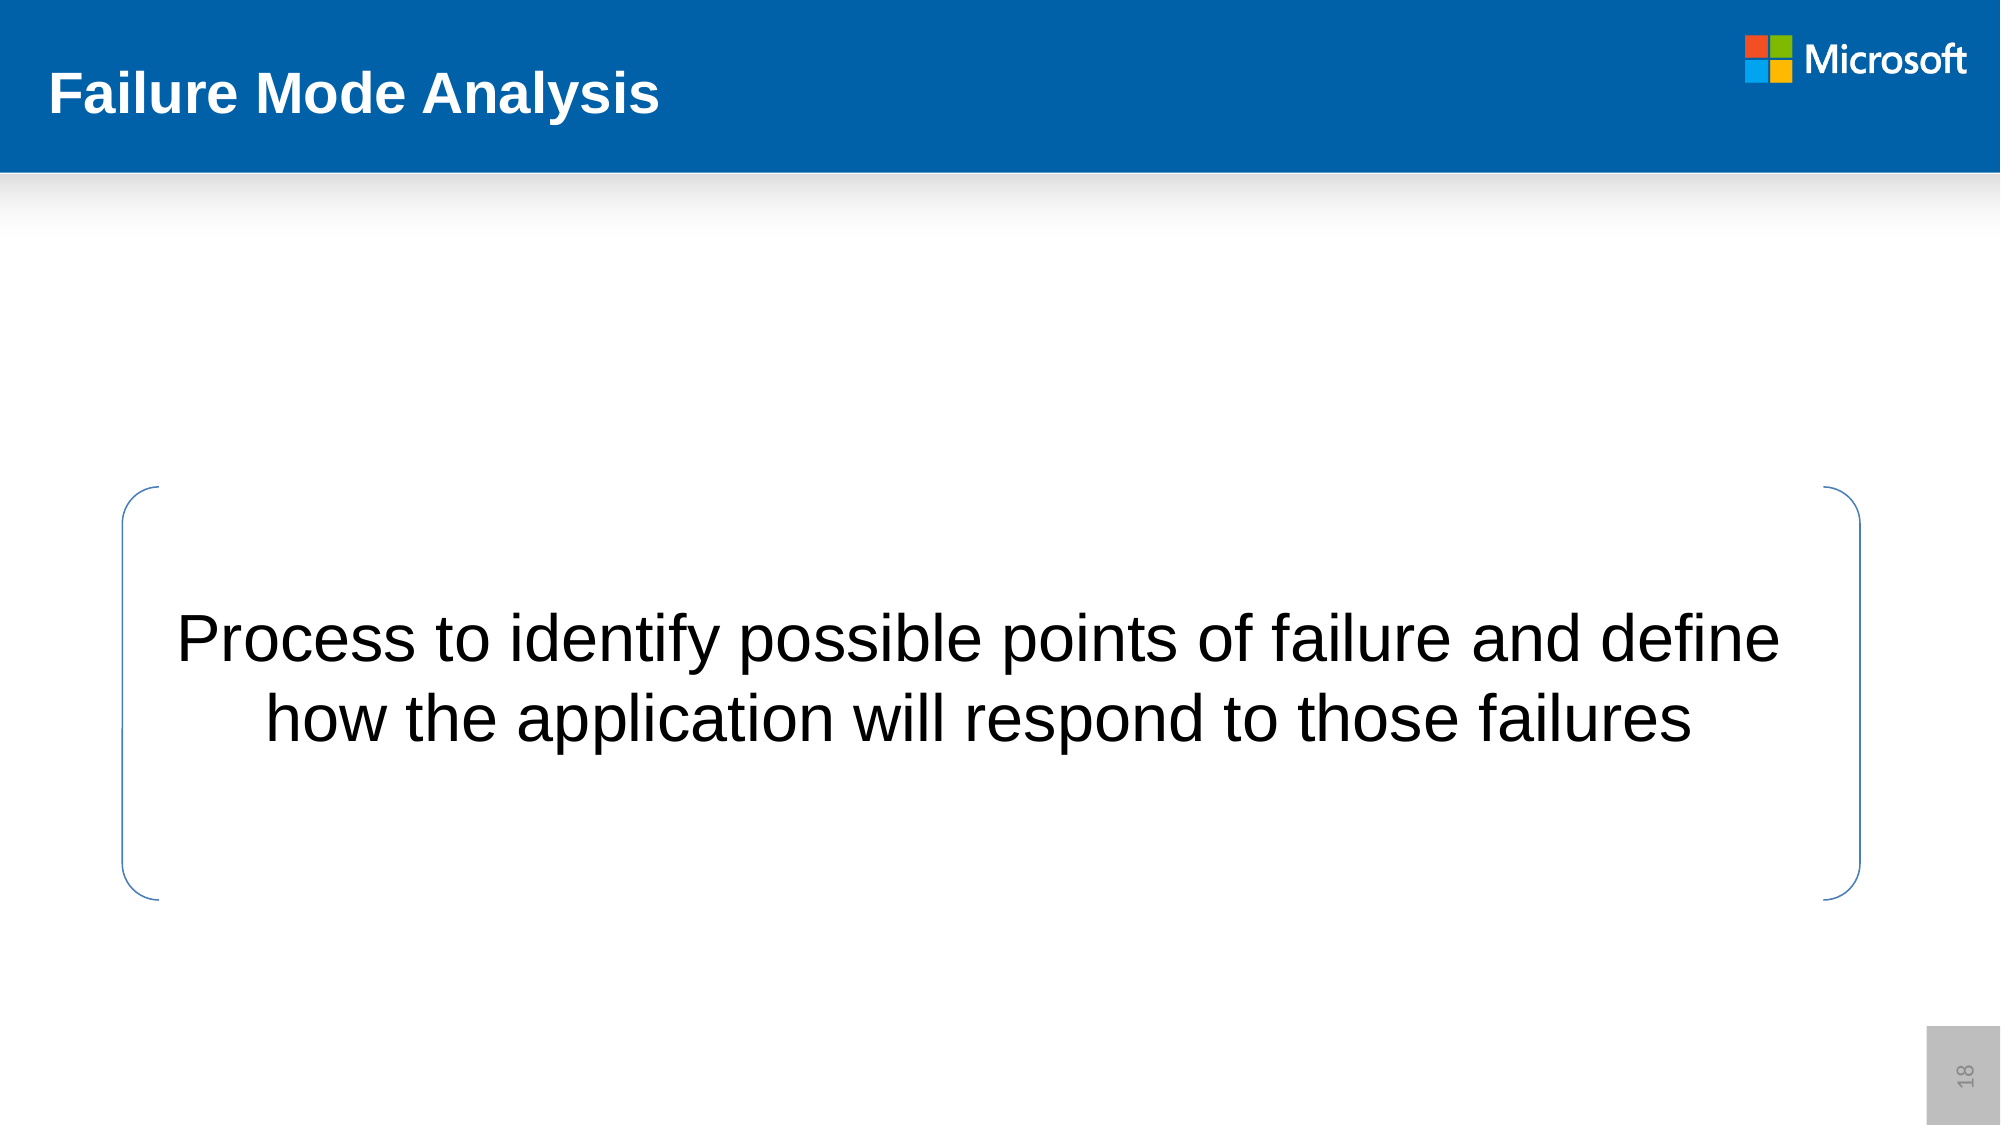

# Failure Mode Analysis
Process to identify possible points of failure and define how the application will respond to those failures